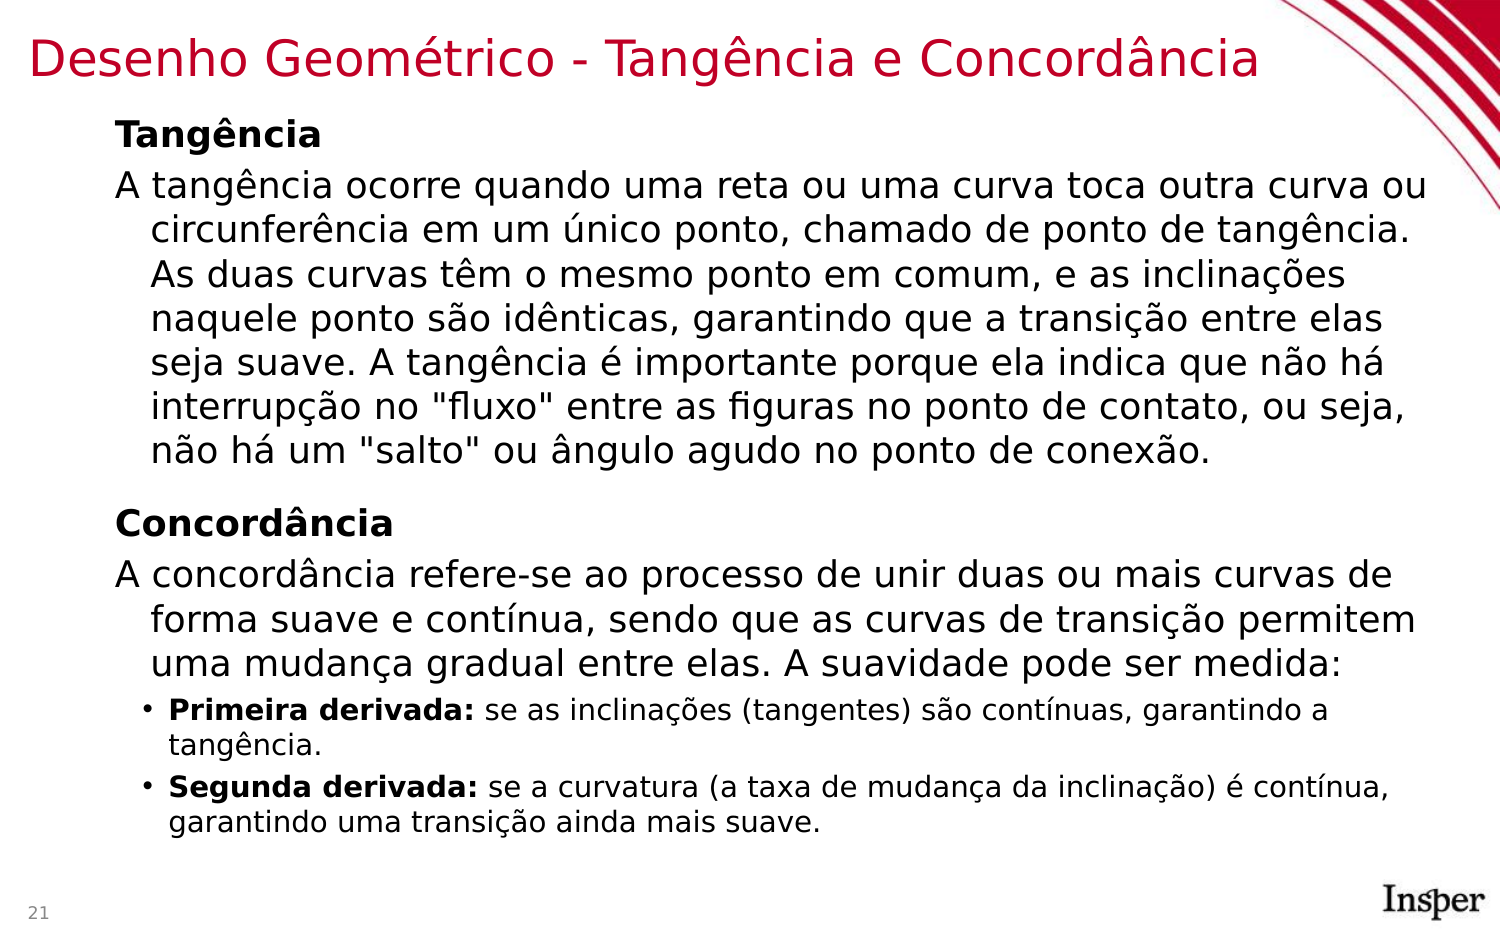

# Desenho Geométrico - Tangência e Concordância
Tangência
A tangência ocorre quando uma reta ou uma curva toca outra curva ou circunferência em um único ponto, chamado de ponto de tangência. As duas curvas têm o mesmo ponto em comum, e as inclinações naquele ponto são idênticas, garantindo que a transição entre elas seja suave. A tangência é importante porque ela indica que não há interrupção no "fluxo" entre as figuras no ponto de contato, ou seja, não há um "salto" ou ângulo agudo no ponto de conexão.
Concordância
A concordância refere-se ao processo de unir duas ou mais curvas de forma suave e contínua, sendo que as curvas de transição permitem uma mudança gradual entre elas. A suavidade pode ser medida:
Primeira derivada: se as inclinações (tangentes) são contínuas, garantindo a tangência.
Segunda derivada: se a curvatura (a taxa de mudança da inclinação) é contínua, garantindo uma transição ainda mais suave.
21